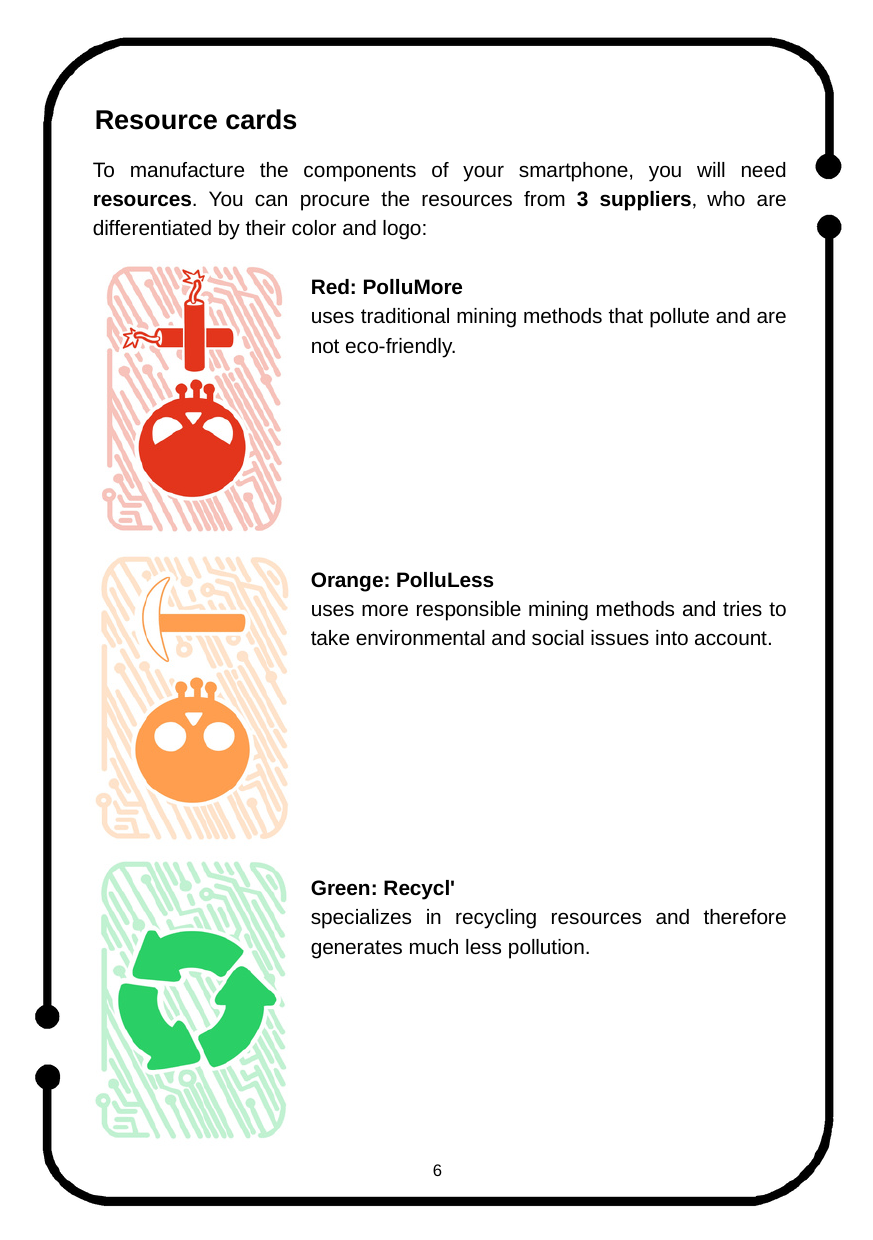

Resource cards
To manufacture the components of your smartphone, you will need resources. You can procure the resources from 3 suppliers, who are differentiated by their color and logo:

Red: PolluMore
uses traditional mining methods that pollute and are not eco-friendly.

Orange: PolluLess
uses more responsible mining methods and tries to take environmental and social issues into account.

Green: Recycl'
specializes in recycling resources and therefore generates much less pollution.
6